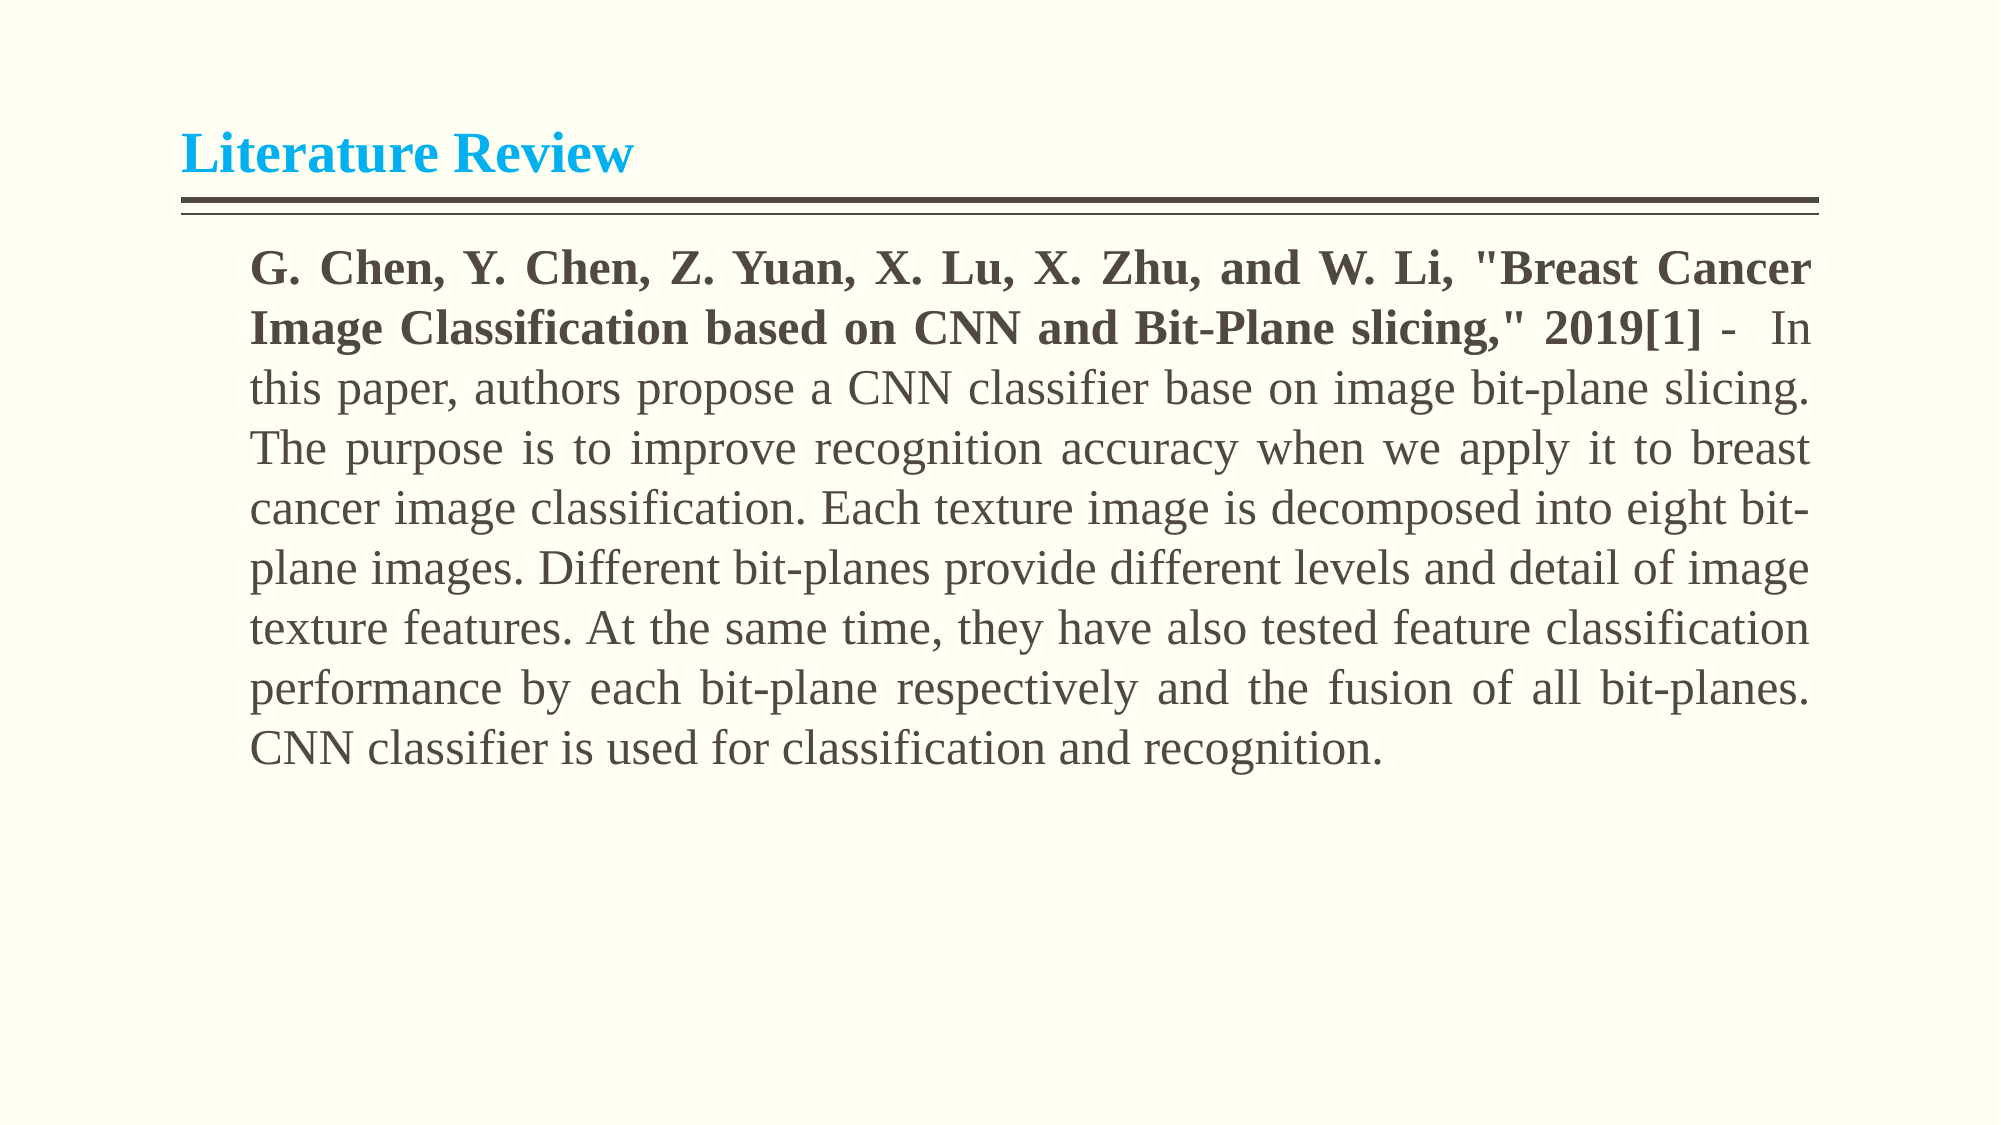

# Literature Review
G. Chen, Y. Chen, Z. Yuan, X. Lu, X. Zhu, and W. Li, "Breast Cancer Image Classification based on CNN and Bit-Plane slicing," 2019[1] -  In this paper, authors propose a CNN classifier base on image bit-plane slicing. The purpose is to improve recognition accuracy when we apply it to breast cancer image classification. Each texture image is decomposed into eight bit-plane images. Different bit-planes provide different levels and detail of image texture features. At the same time, they have also tested feature classification performance by each bit-plane respectively and the fusion of all bit-planes. CNN classifier is used for classification and recognition.